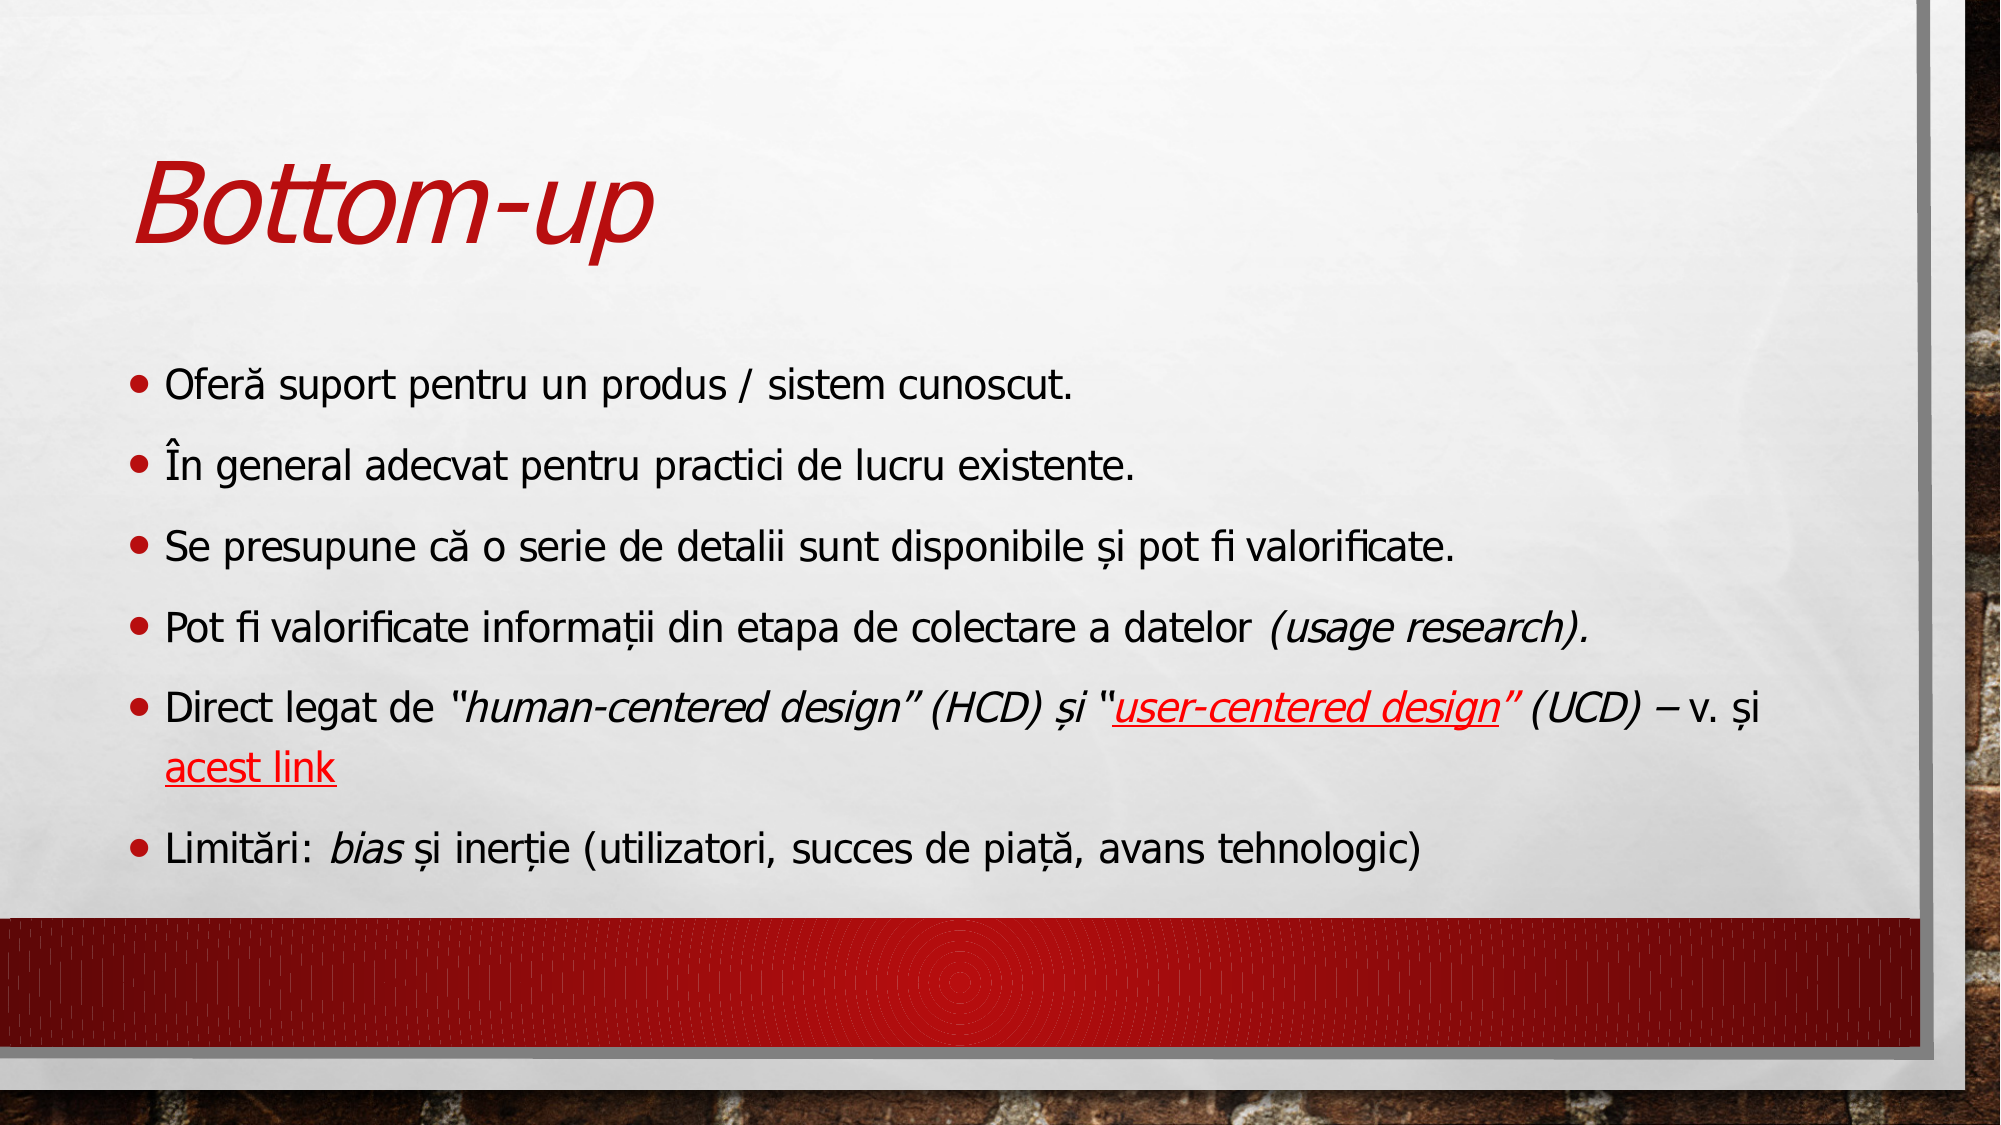

# Bottom-up
Oferă suport pentru un produs / sistem cunoscut.
În general adecvat pentru practici de lucru existente.
Se presupune că o serie de detalii sunt disponibile și pot fi valorificate.
Pot fi valorificate informații din etapa de colectare a datelor (usage research).
Direct legat de “human-centered design” (HCD) și “user-centered design” (UCD) – v. și acest link
Limitări: bias și inerție (utilizatori, succes de piață, avans tehnologic)